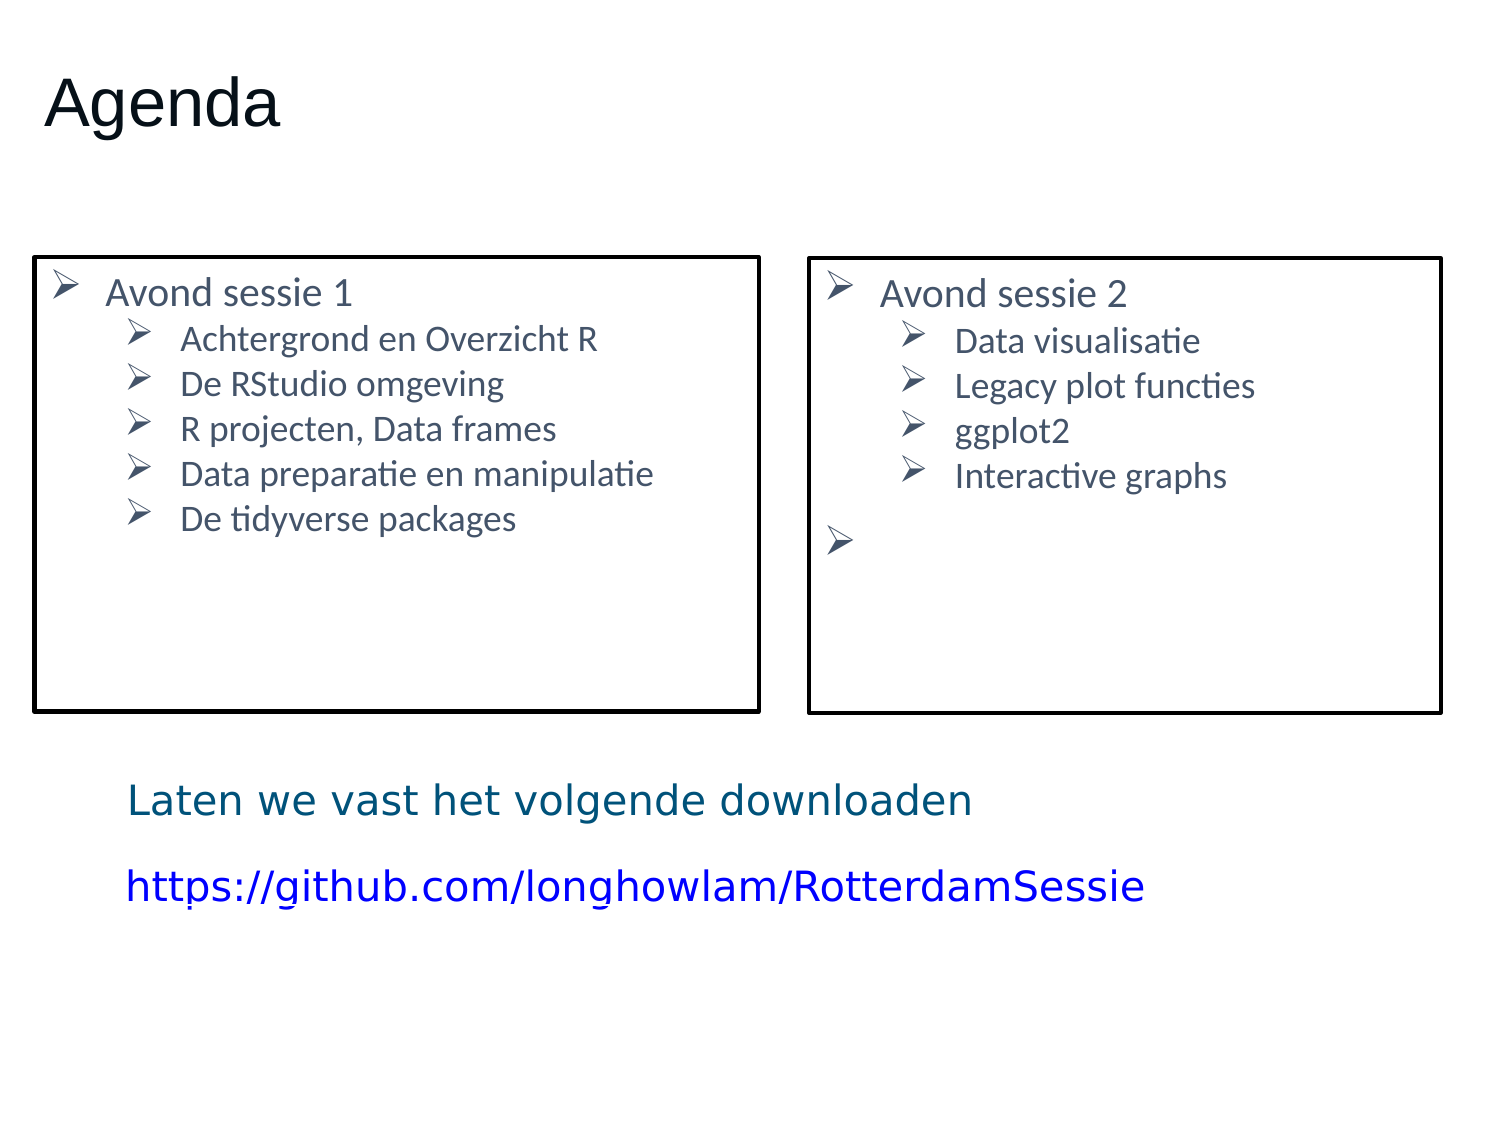

Agenda
Avond sessie 1
Achtergrond en Overzicht R
De RStudio omgeving
R projecten, Data frames
Data preparatie en manipulatie
De tidyverse packages
Avond sessie 2
Data visualisatie
Legacy plot functies
ggplot2
Interactive graphs

Laten we vast het volgende downloaden
https://github.com/longhowlam/RotterdamSessie